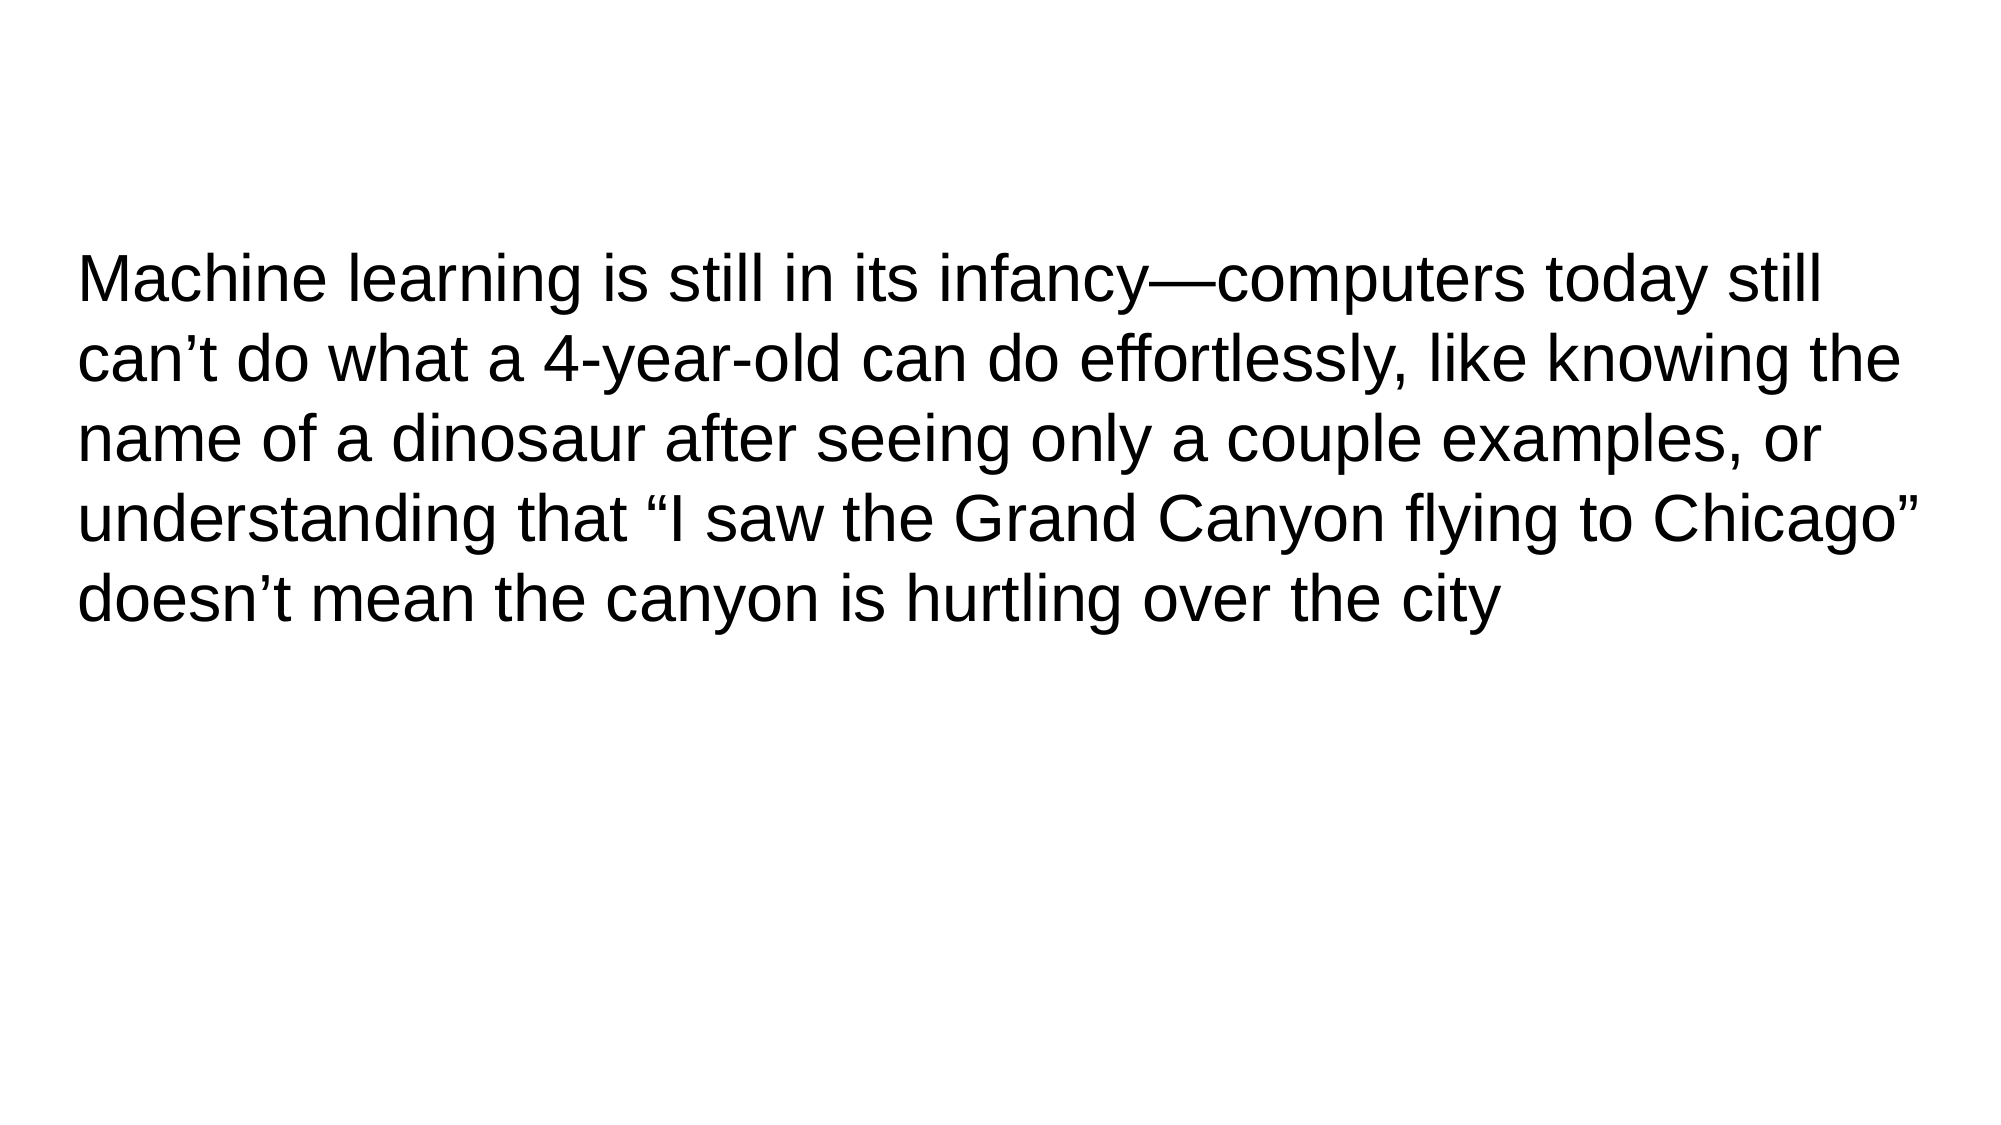

#
Machine learning is still in its infancy—computers today still can’t do what a 4-year-old can do effortlessly, like knowing the name of a dinosaur after seeing only a couple examples, or understanding that “I saw the Grand Canyon flying to Chicago” doesn’t mean the canyon is hurtling over the city